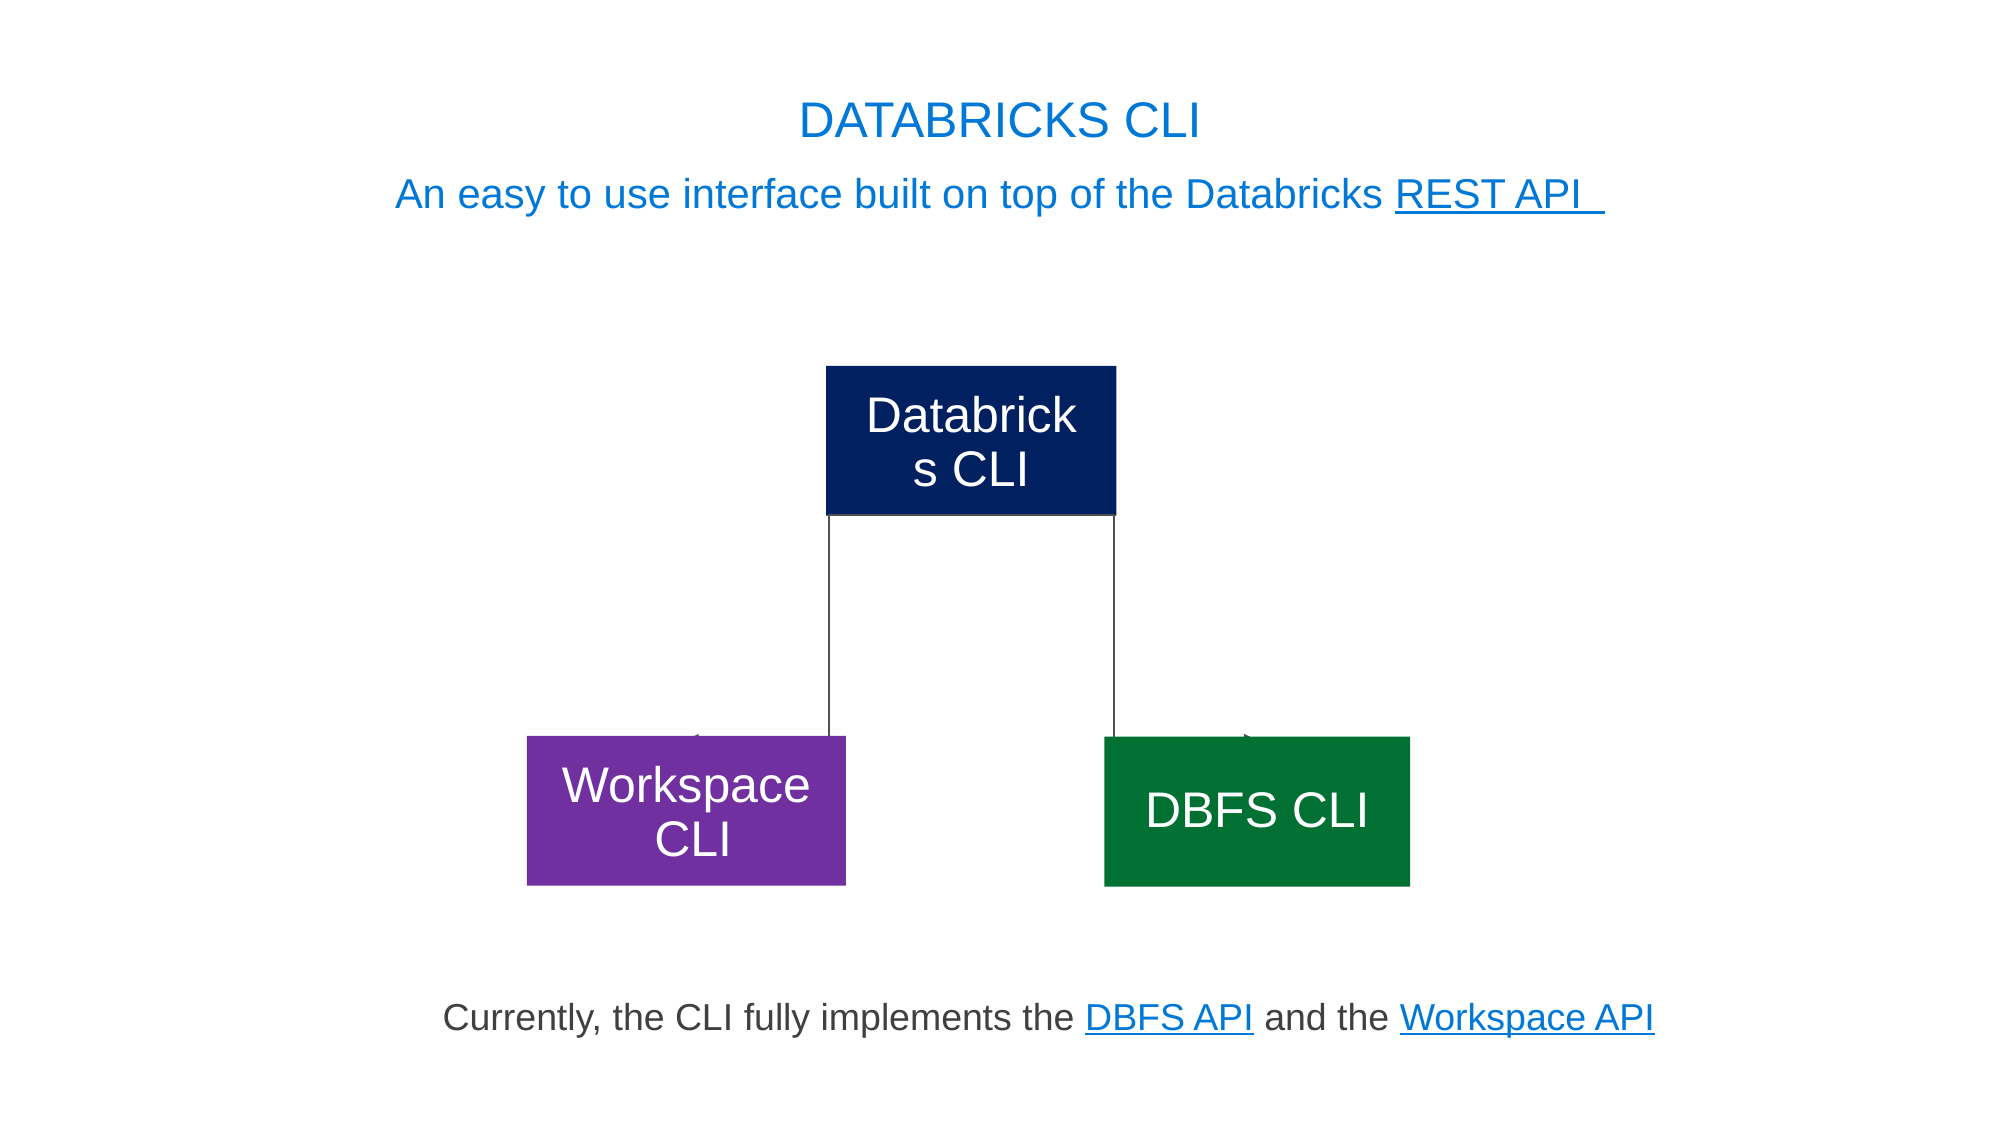

# DATABRICKS CLI
An easy to use interface built on top of the Databricks REST API
Databricks CLI
Workspace
 CLI
DBFS CLI
Currently, the CLI fully implements the DBFS API and the Workspace API